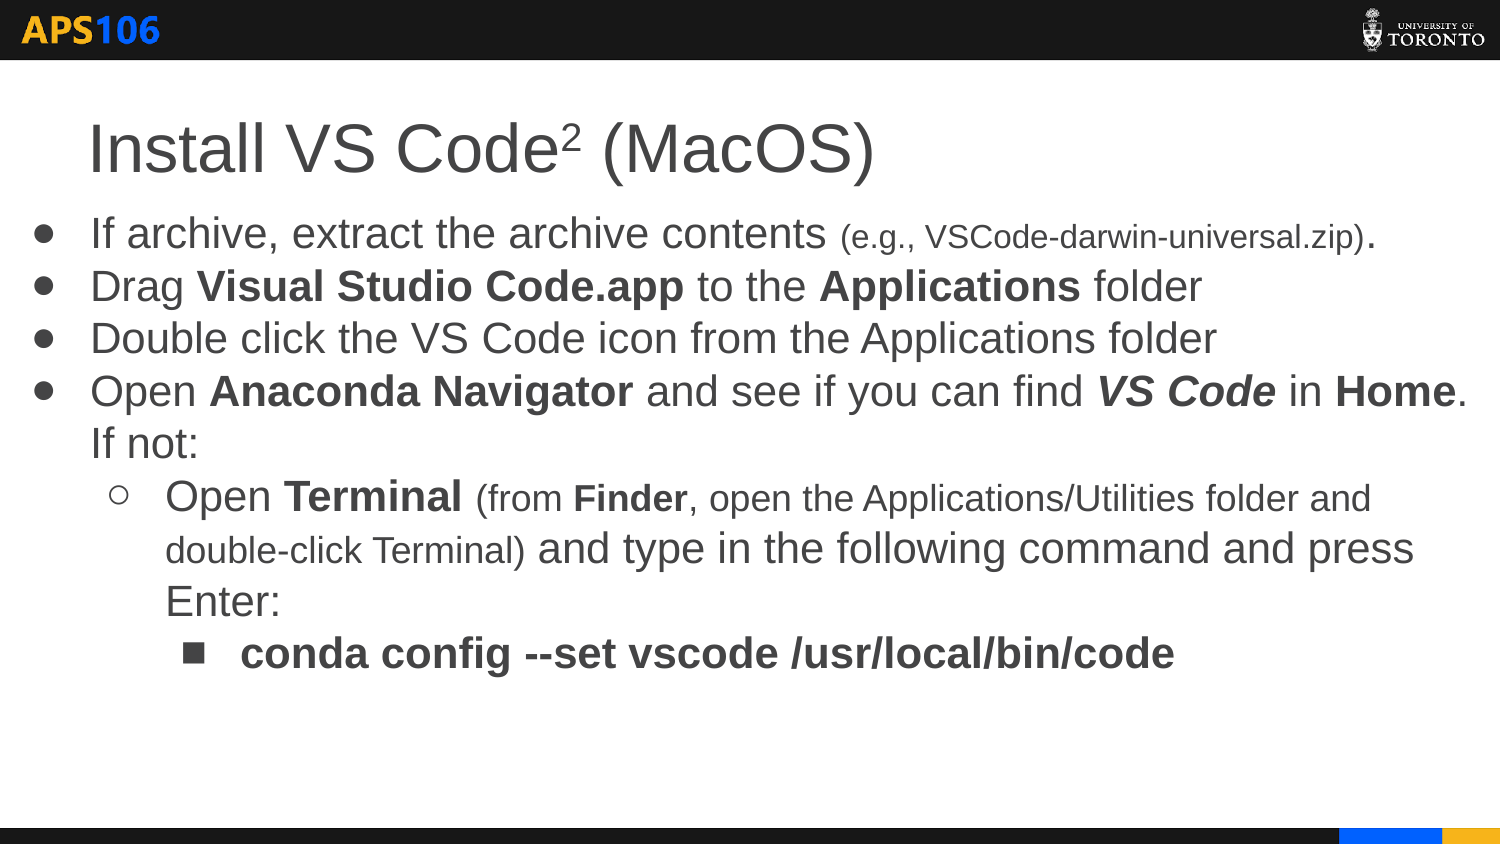

Install VS Code2 (MacOS)
If archive, extract the archive contents (e.g., VSCode-darwin-universal.zip).
Drag Visual Studio Code.app to the Applications folder
Double click the VS Code icon from the Applications folder
Open Anaconda Navigator and see if you can find VS Code in Home. If not:
Open Terminal (from Finder, open the Applications/Utilities folder and double-click Terminal) and type in the following command and press Enter:
conda config --set vscode /usr/local/bin/code